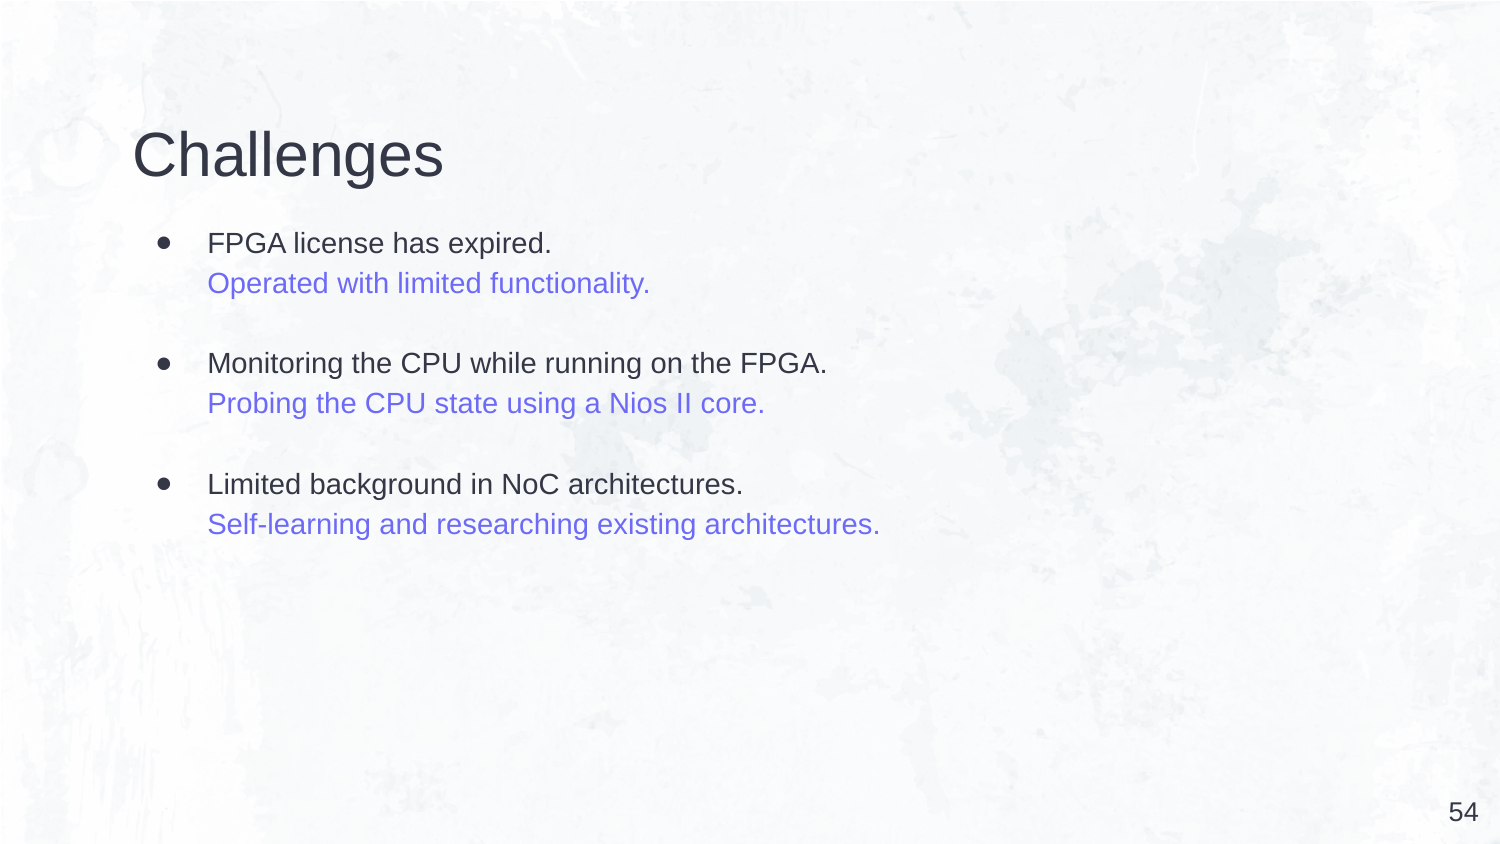

# Challenges
FPGA license has expired.
Operated with limited functionality.

Monitoring the CPU while running on the FPGA.
Probing the CPU state using a Nios II core.

Limited background in NoC architectures.
Self-learning and researching existing architectures.
54